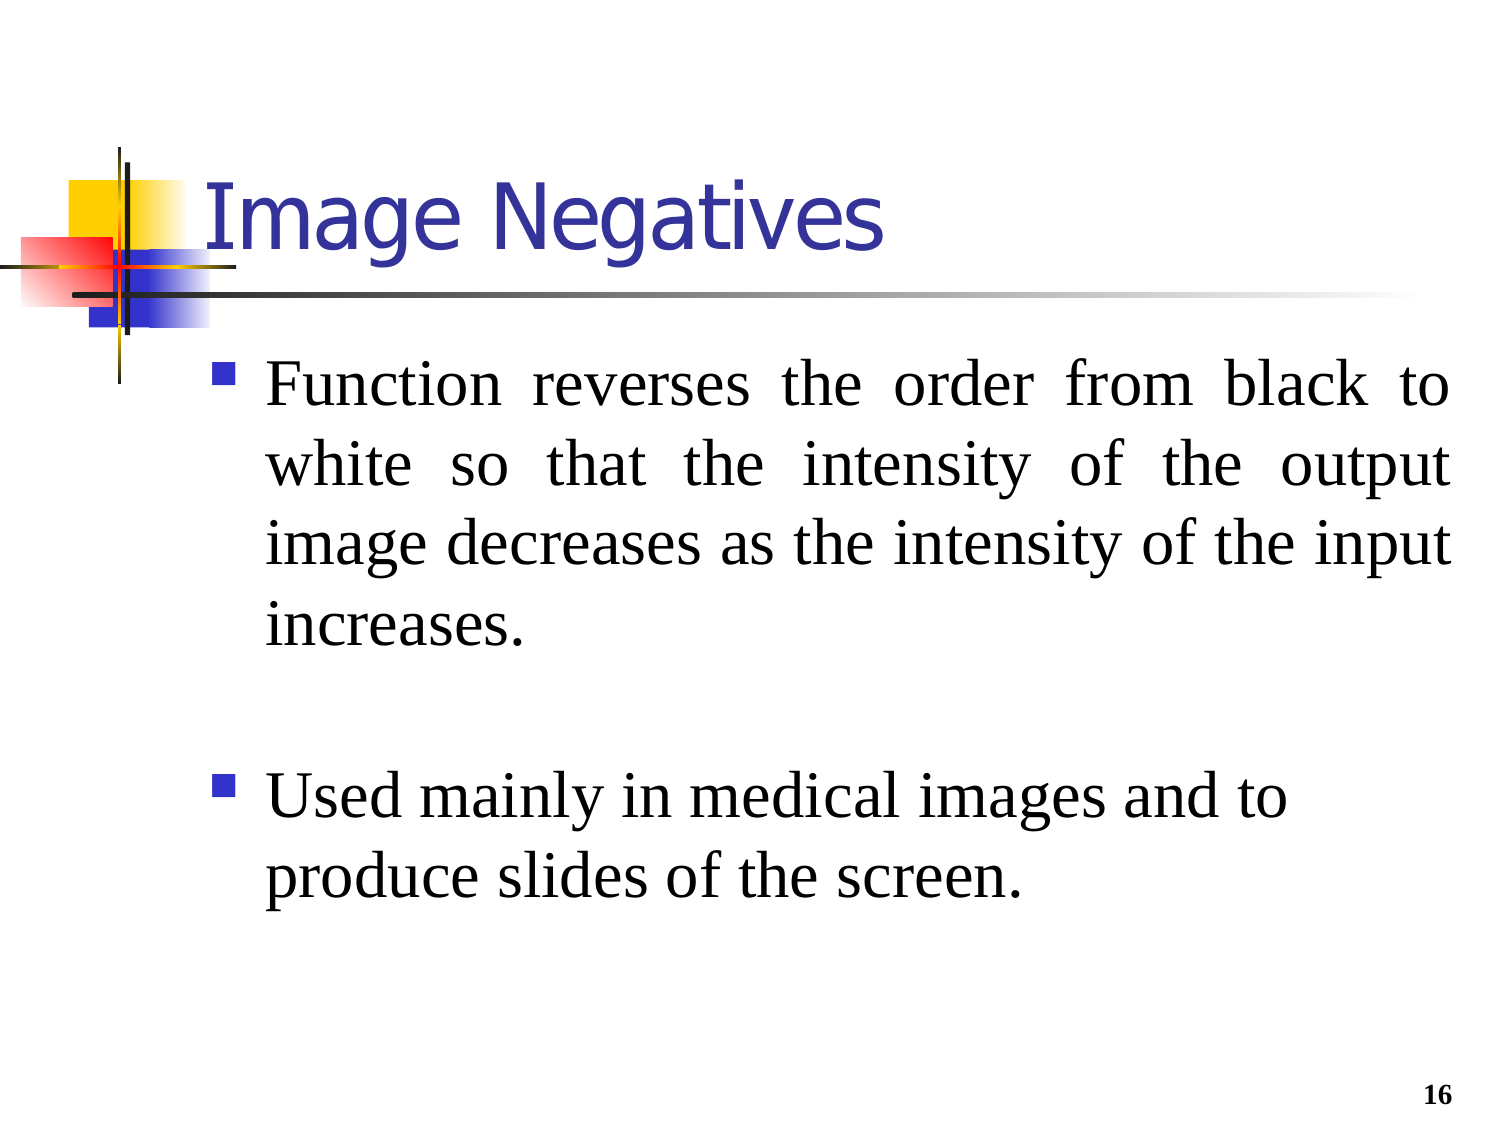

# Image Negatives
Function reverses the order from black to white so that the intensity of the output image decreases as the intensity of the input increases.

Used mainly in medical images and to produce slides of the screen.

16